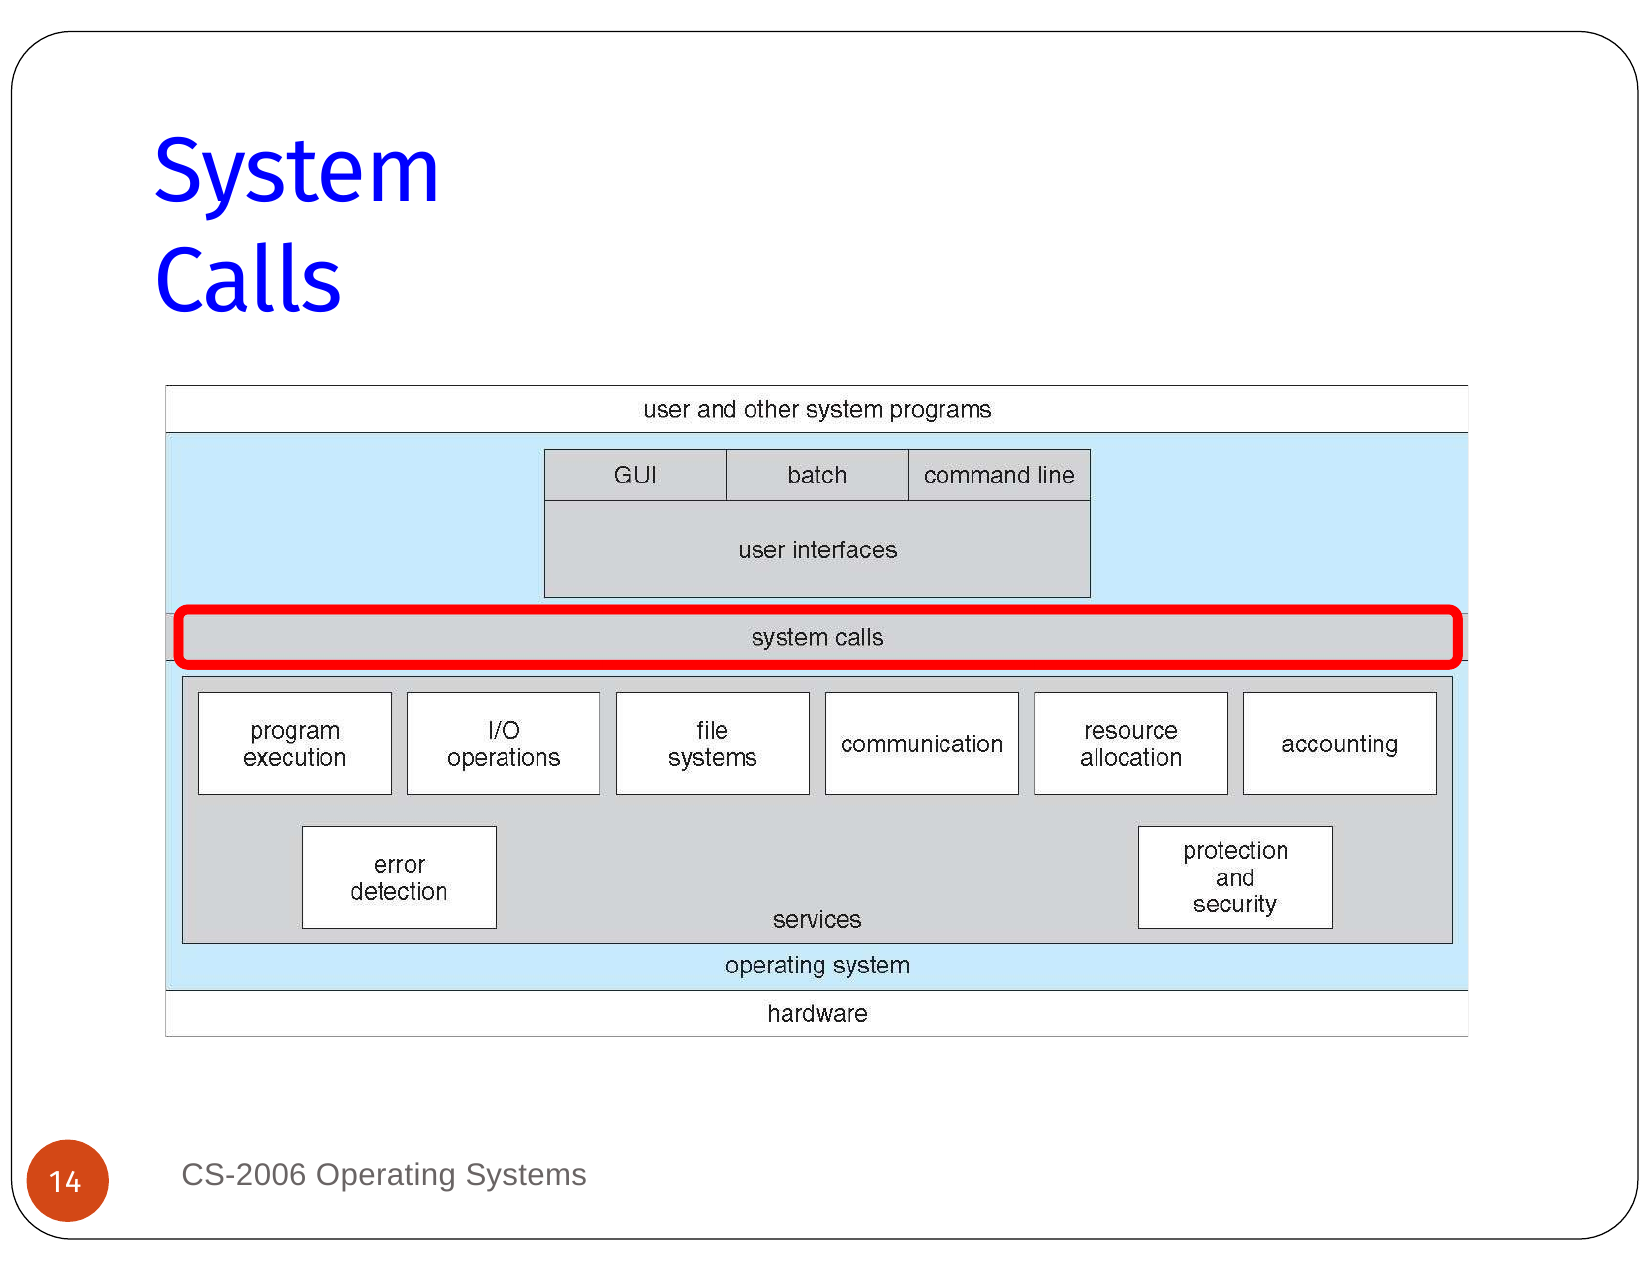

# System Calls

CS-2006 Operating Systems
14